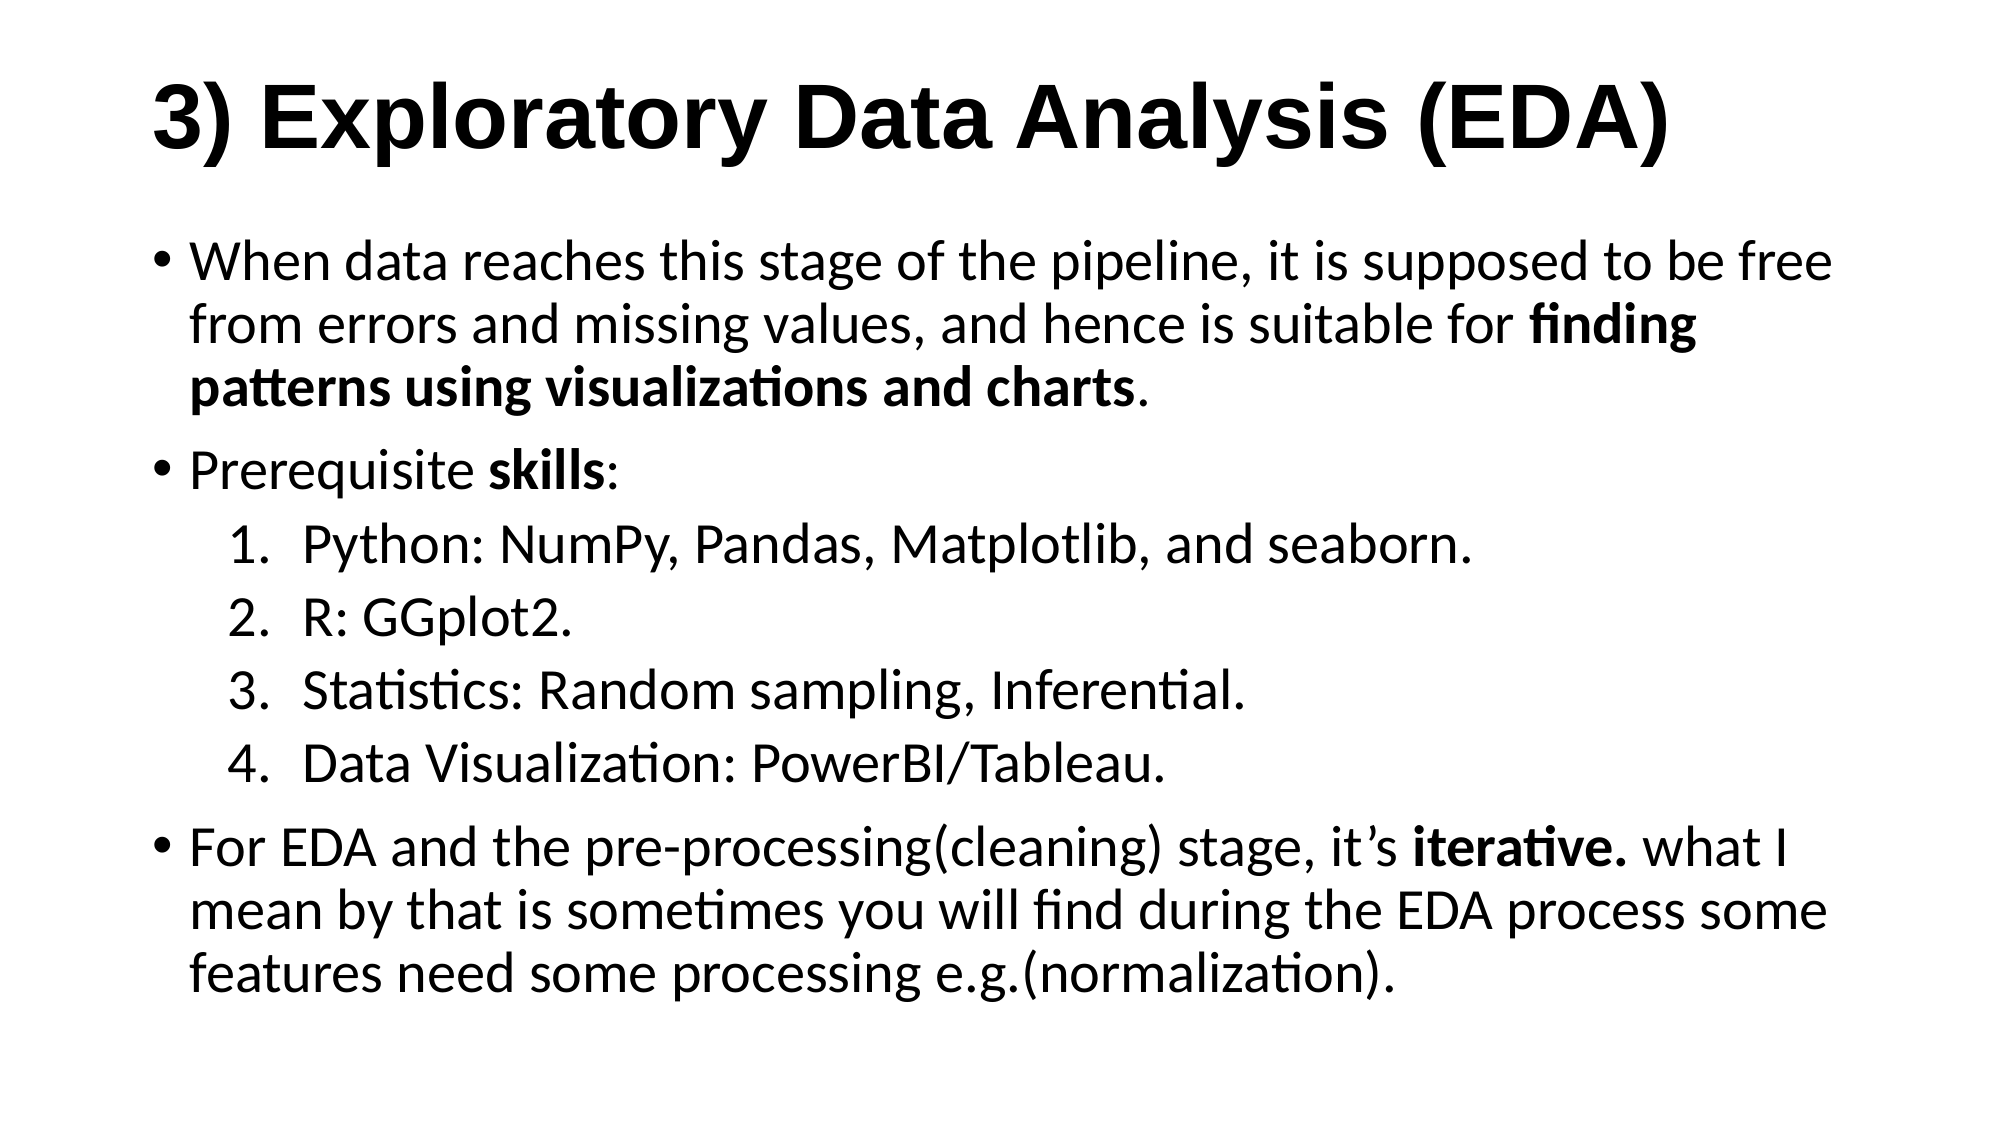

# 3) Exploratory Data Analysis (EDA)
When data reaches this stage of the pipeline, it is supposed to be free from errors and missing values, and hence is suitable for finding patterns using visualizations and charts.
Prerequisite skills:
Python: NumPy, Pandas, Matplotlib, and seaborn.
R: GGplot2.
Statistics: Random sampling, Inferential.
Data Visualization: PowerBI/Tableau.
For EDA and the pre-processing(cleaning) stage, it’s iterative. what I mean by that is sometimes you will find during the EDA process some features need some processing e.g.(normalization).